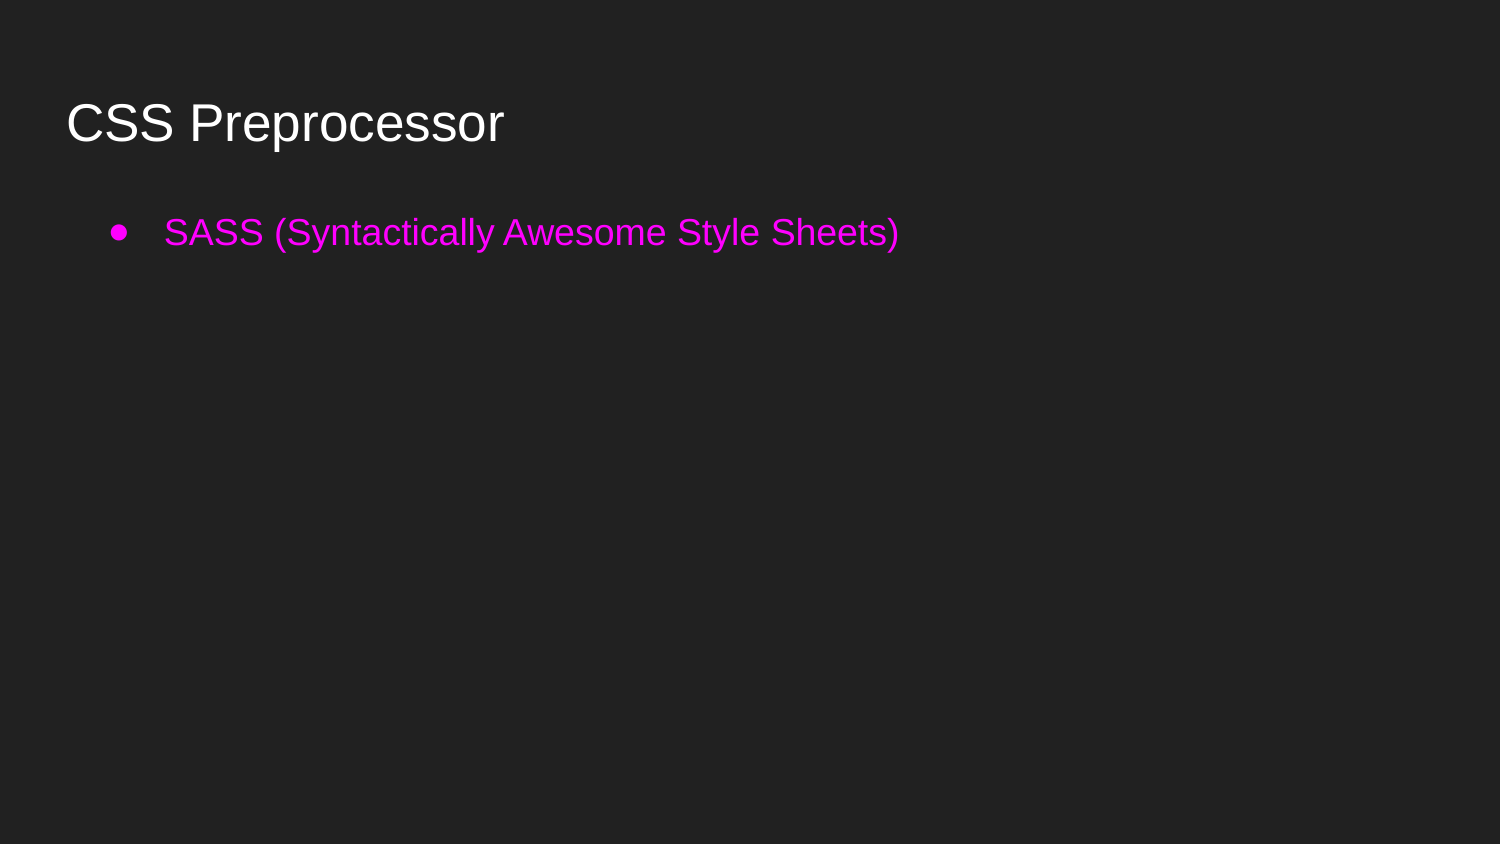

# CSS Preprocessor
SASS (Syntactically Awesome Style Sheets)